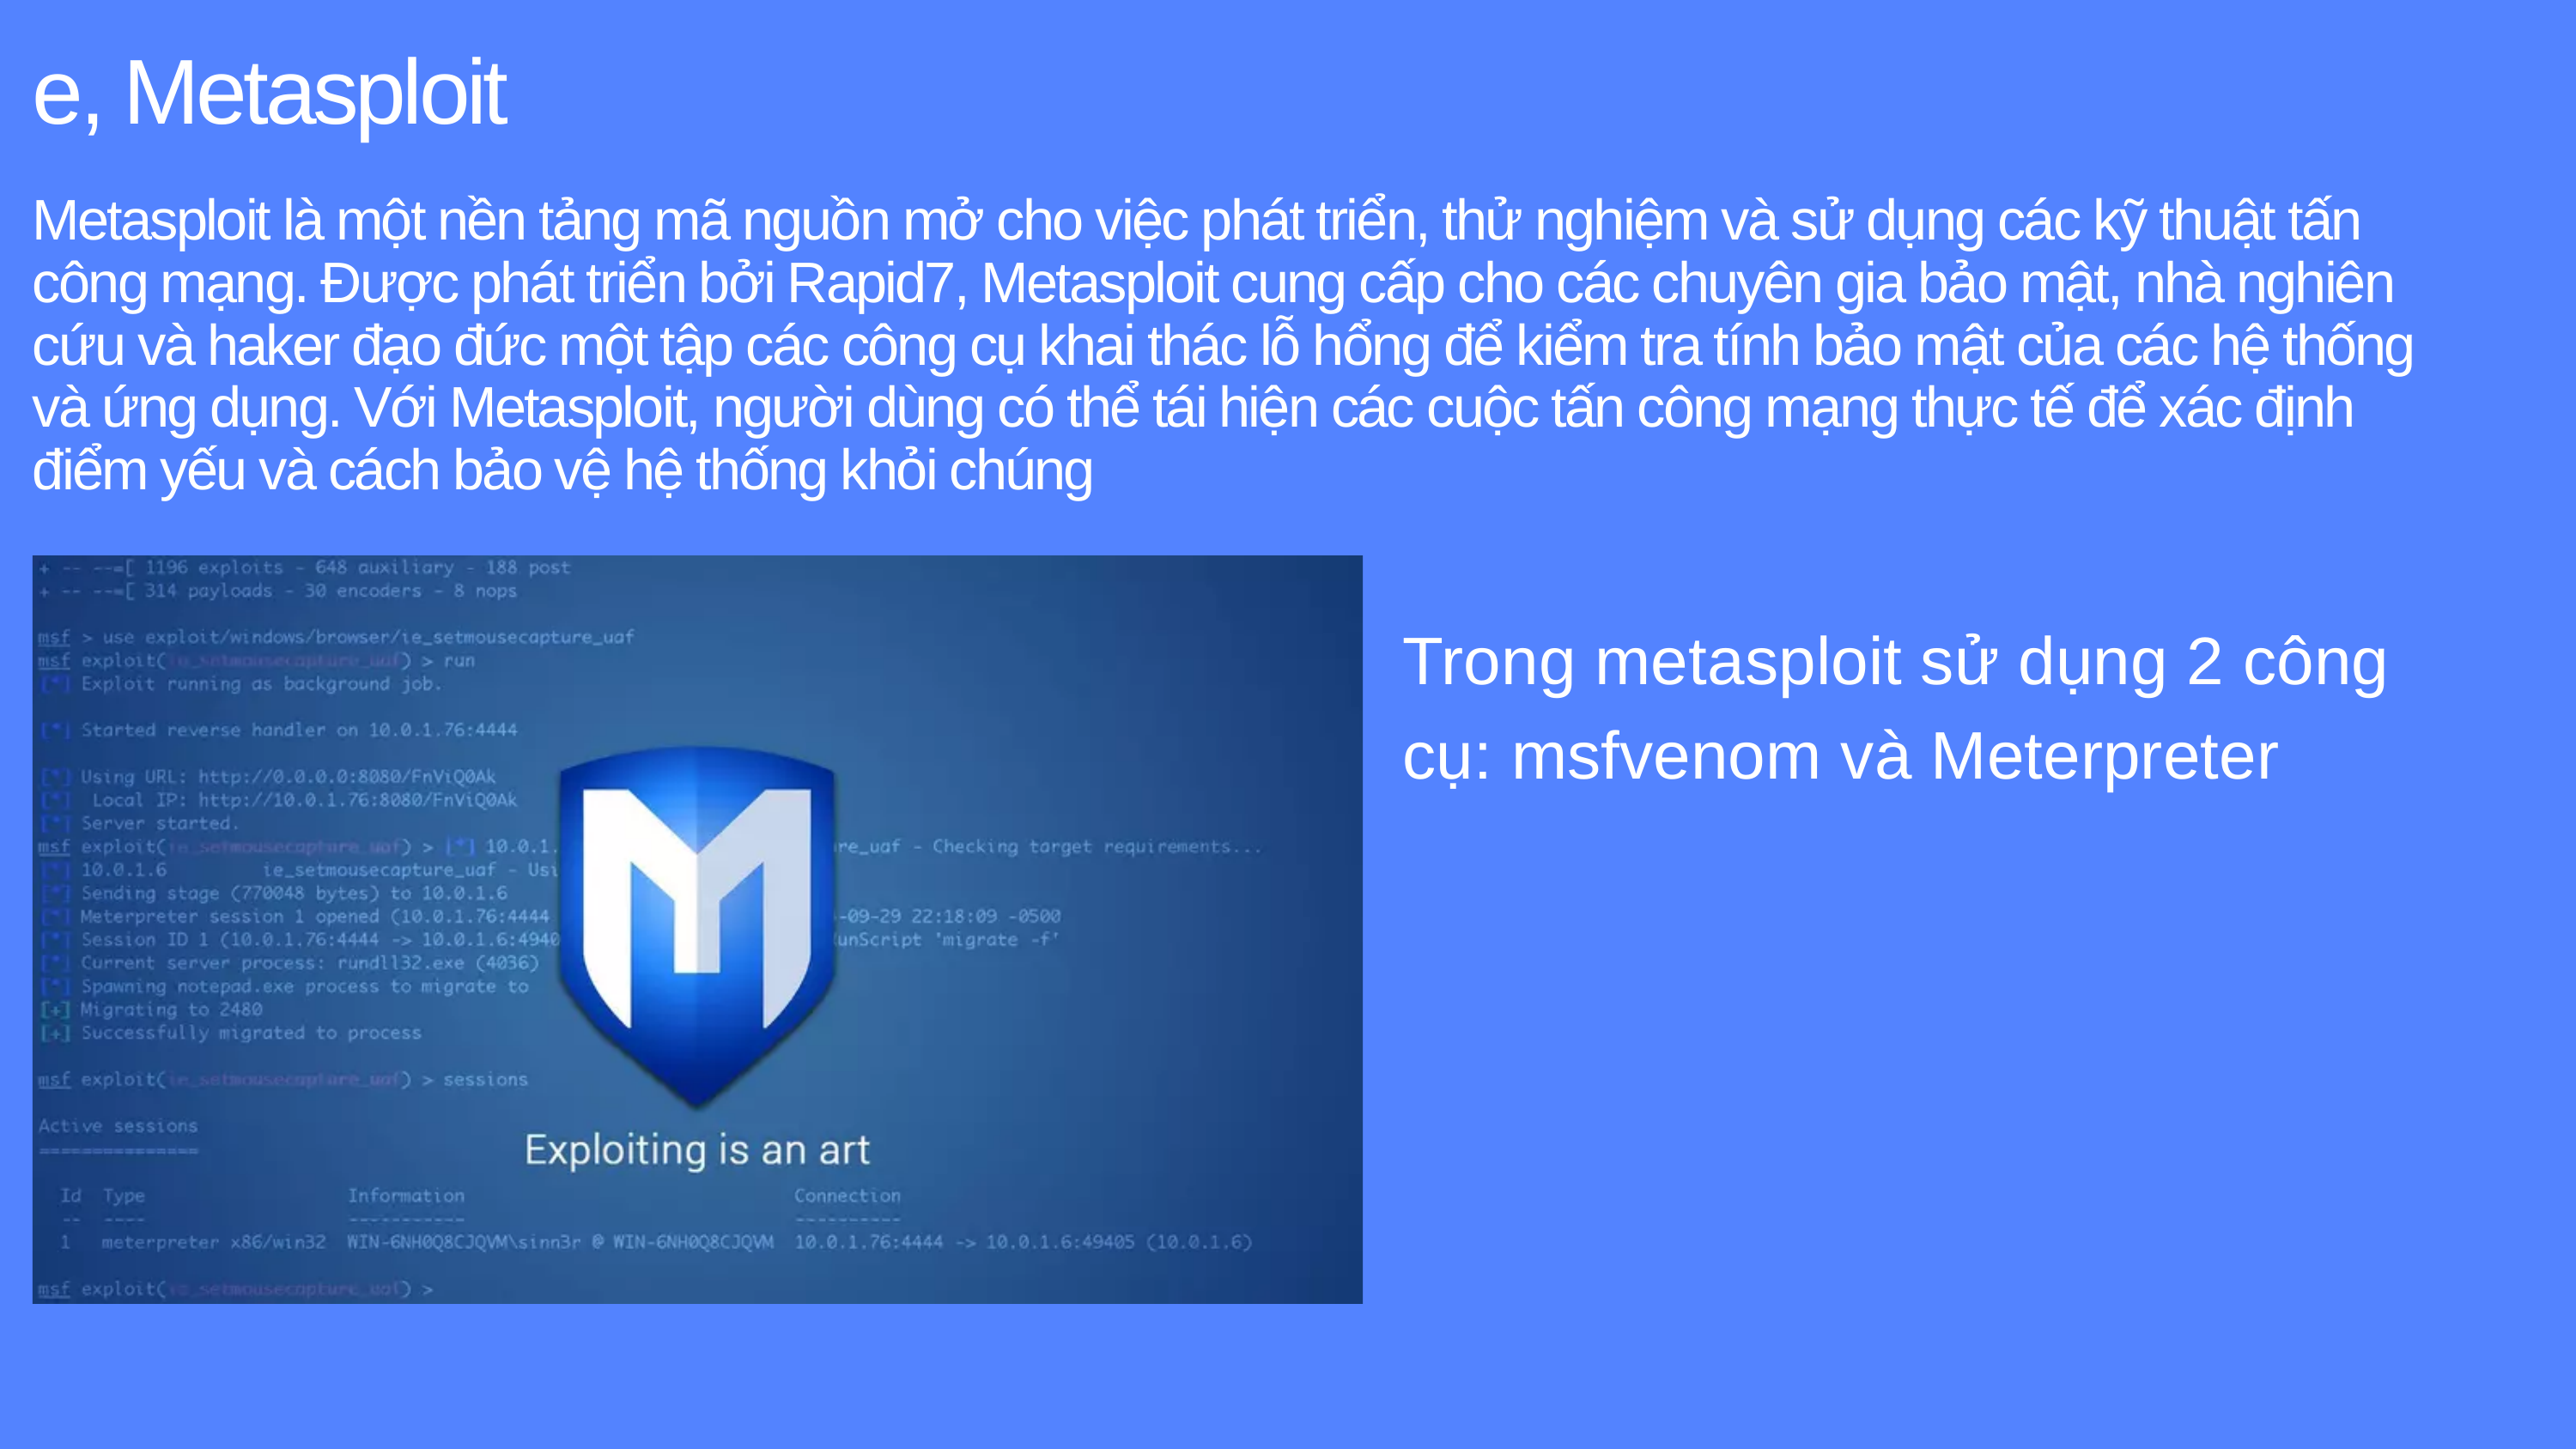

e, Metasploit
Metasploit là một nền tảng mã nguồn mở cho việc phát triển, thử nghiệm và sử dụng các kỹ thuật tấn công mạng. Được phát triển bởi Rapid7, Metasploit cung cấp cho các chuyên gia bảo mật, nhà nghiên cứu và haker đạo đức một tập các công cụ khai thác lỗ hổng để kiểm tra tính bảo mật của các hệ thống và ứng dụng. Với Metasploit, người dùng có thể tái hiện các cuộc tấn công mạng thực tế để xác định điểm yếu và cách bảo vệ hệ thống khỏi chúng

Trong metasploit sử dụng 2 công cụ: msfvenom và Meterpreter